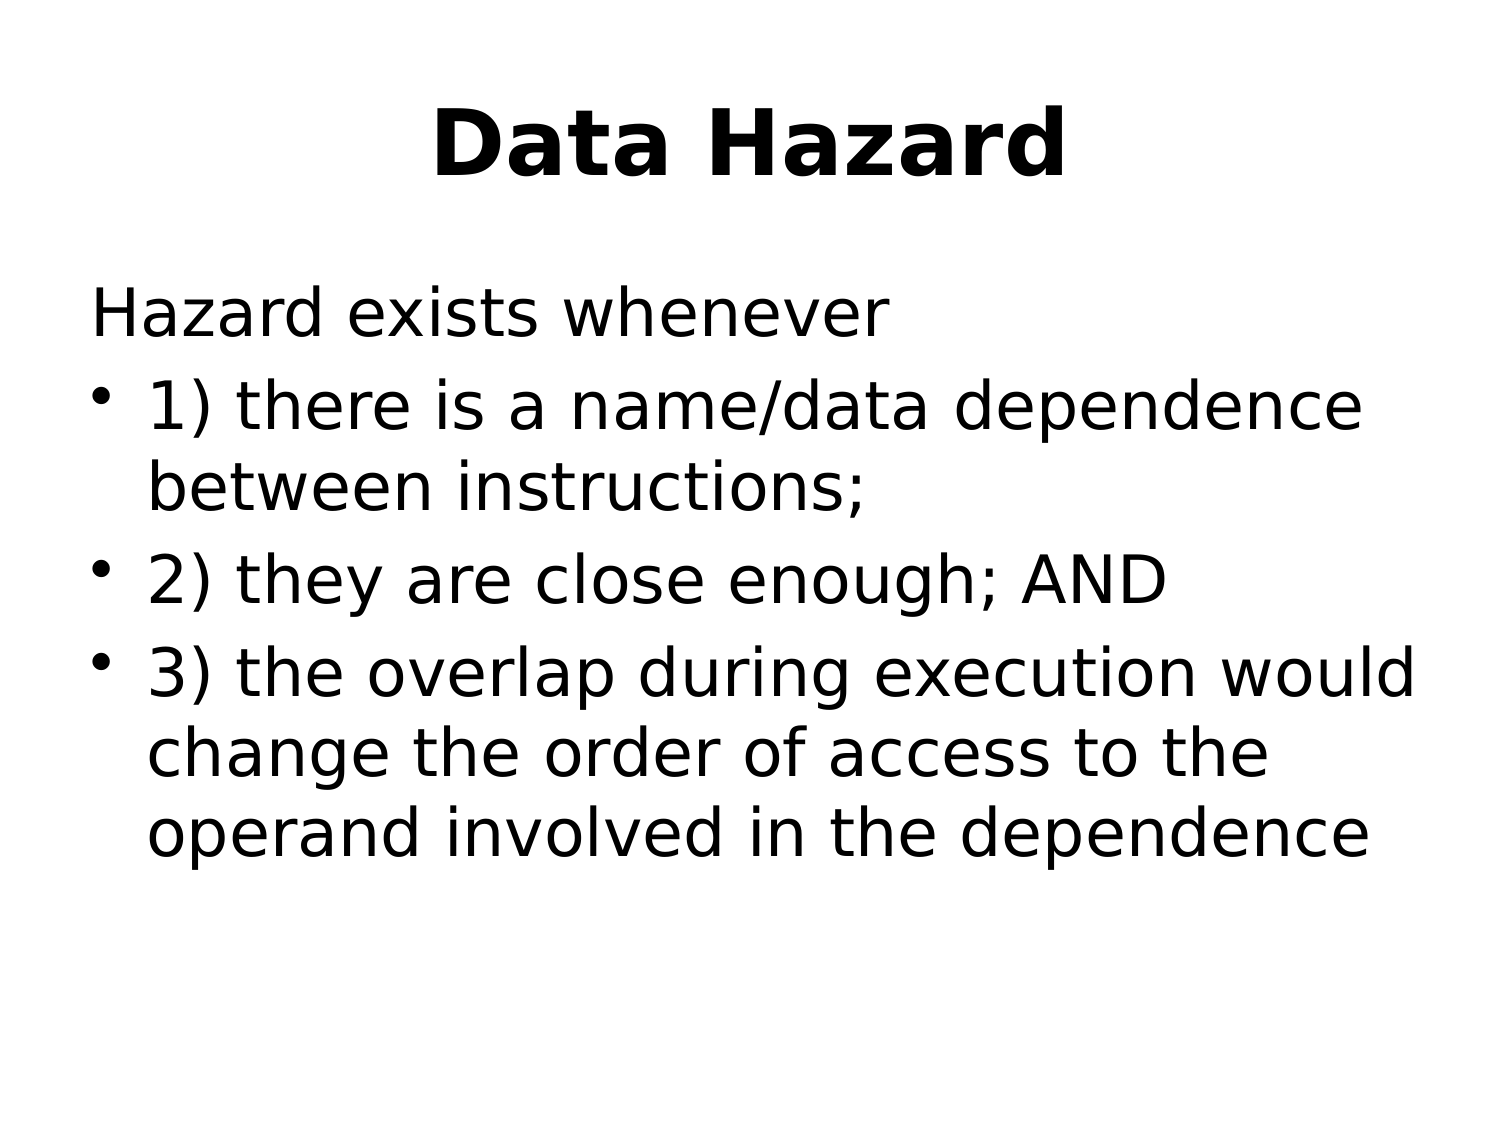

# Data Hazard
Hazard exists whenever
1) there is a name/data dependence between instructions;
2) they are close enough; AND
3) the overlap during execution would change the order of access to the operand involved in the dependence